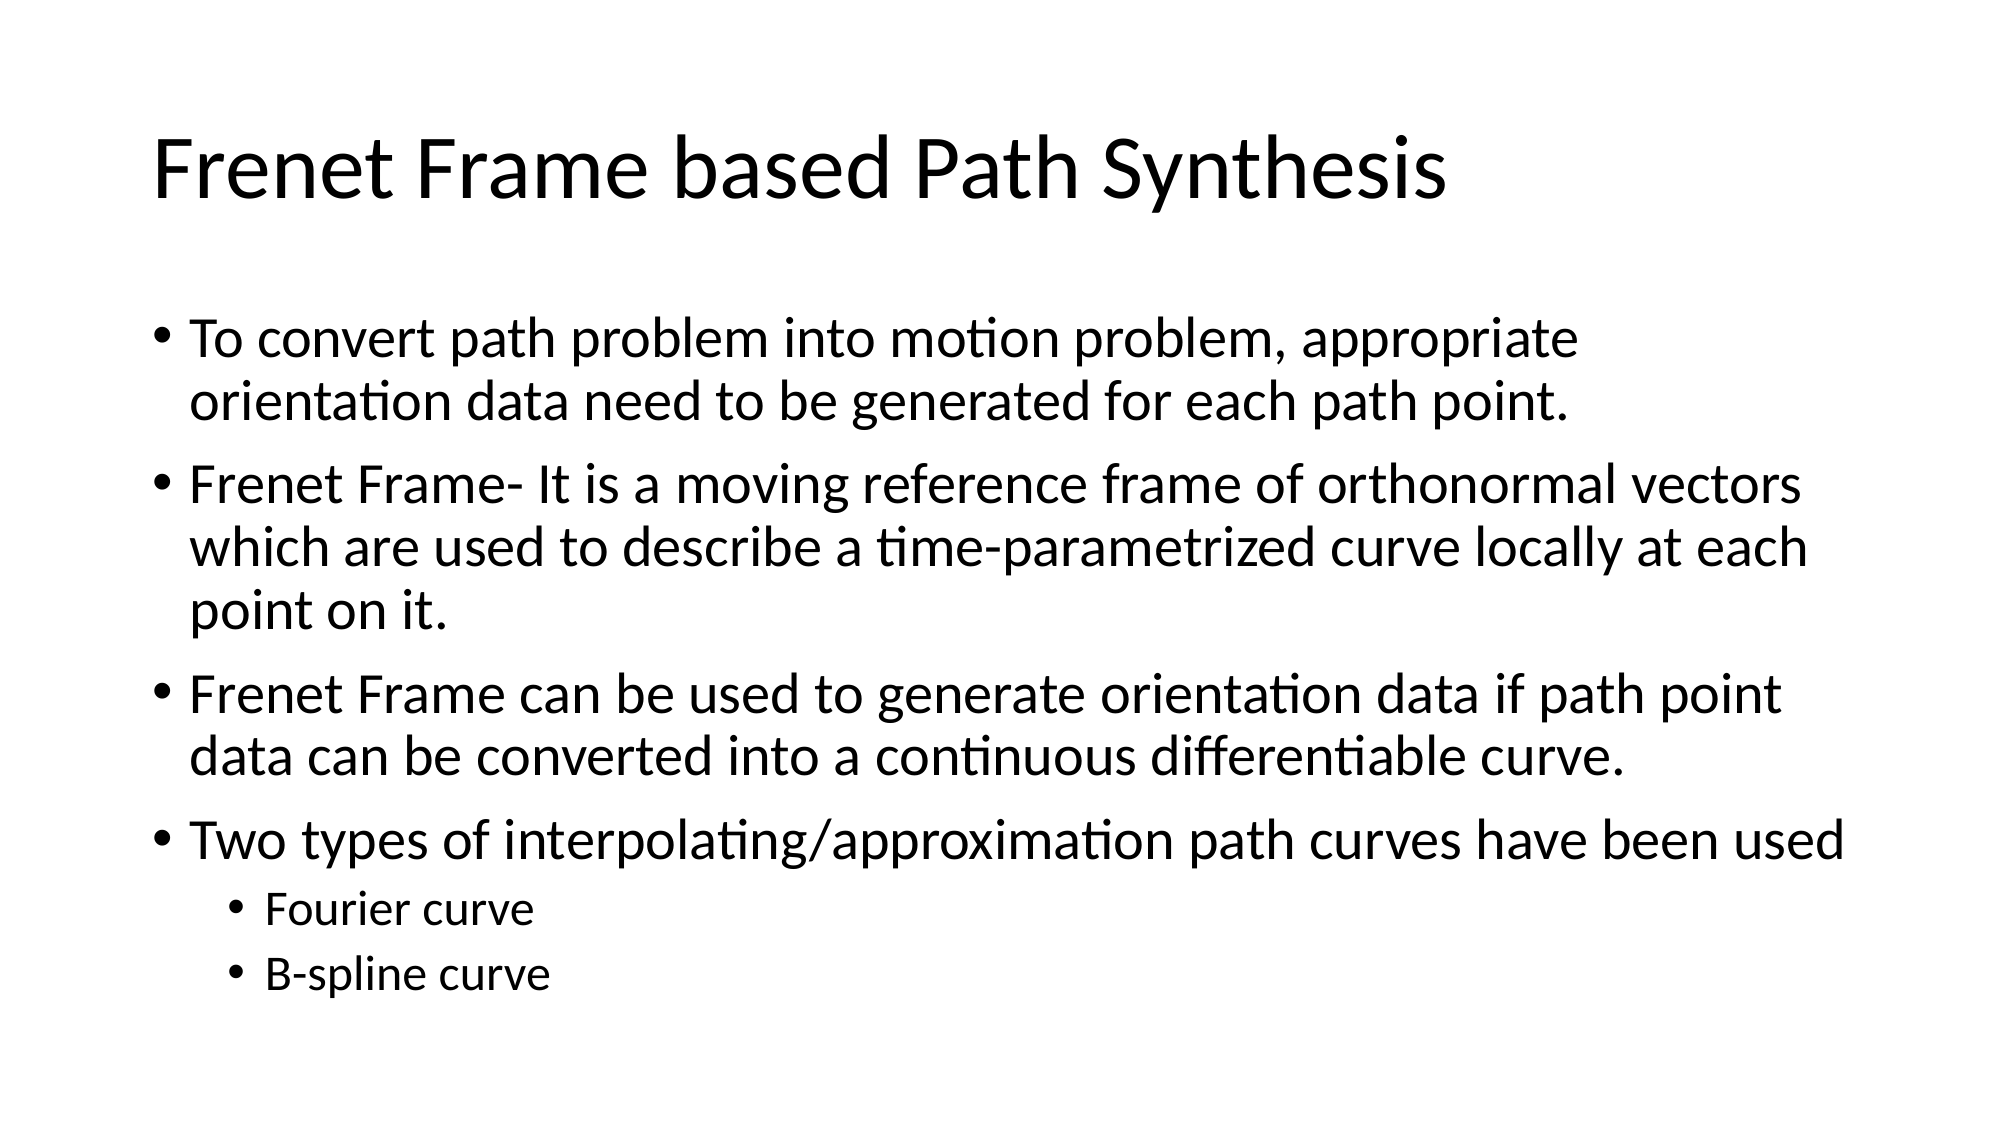

# Frenet Frame based Path Synthesis
To convert path problem into motion problem, appropriate orientation data need to be generated for each path point.
Frenet Frame- It is a moving reference frame of orthonormal vectors which are used to describe a time-parametrized curve locally at each point on it.
Frenet Frame can be used to generate orientation data if path point data can be converted into a continuous differentiable curve.
Two types of interpolating/approximation path curves have been used
Fourier curve
B-spline curve